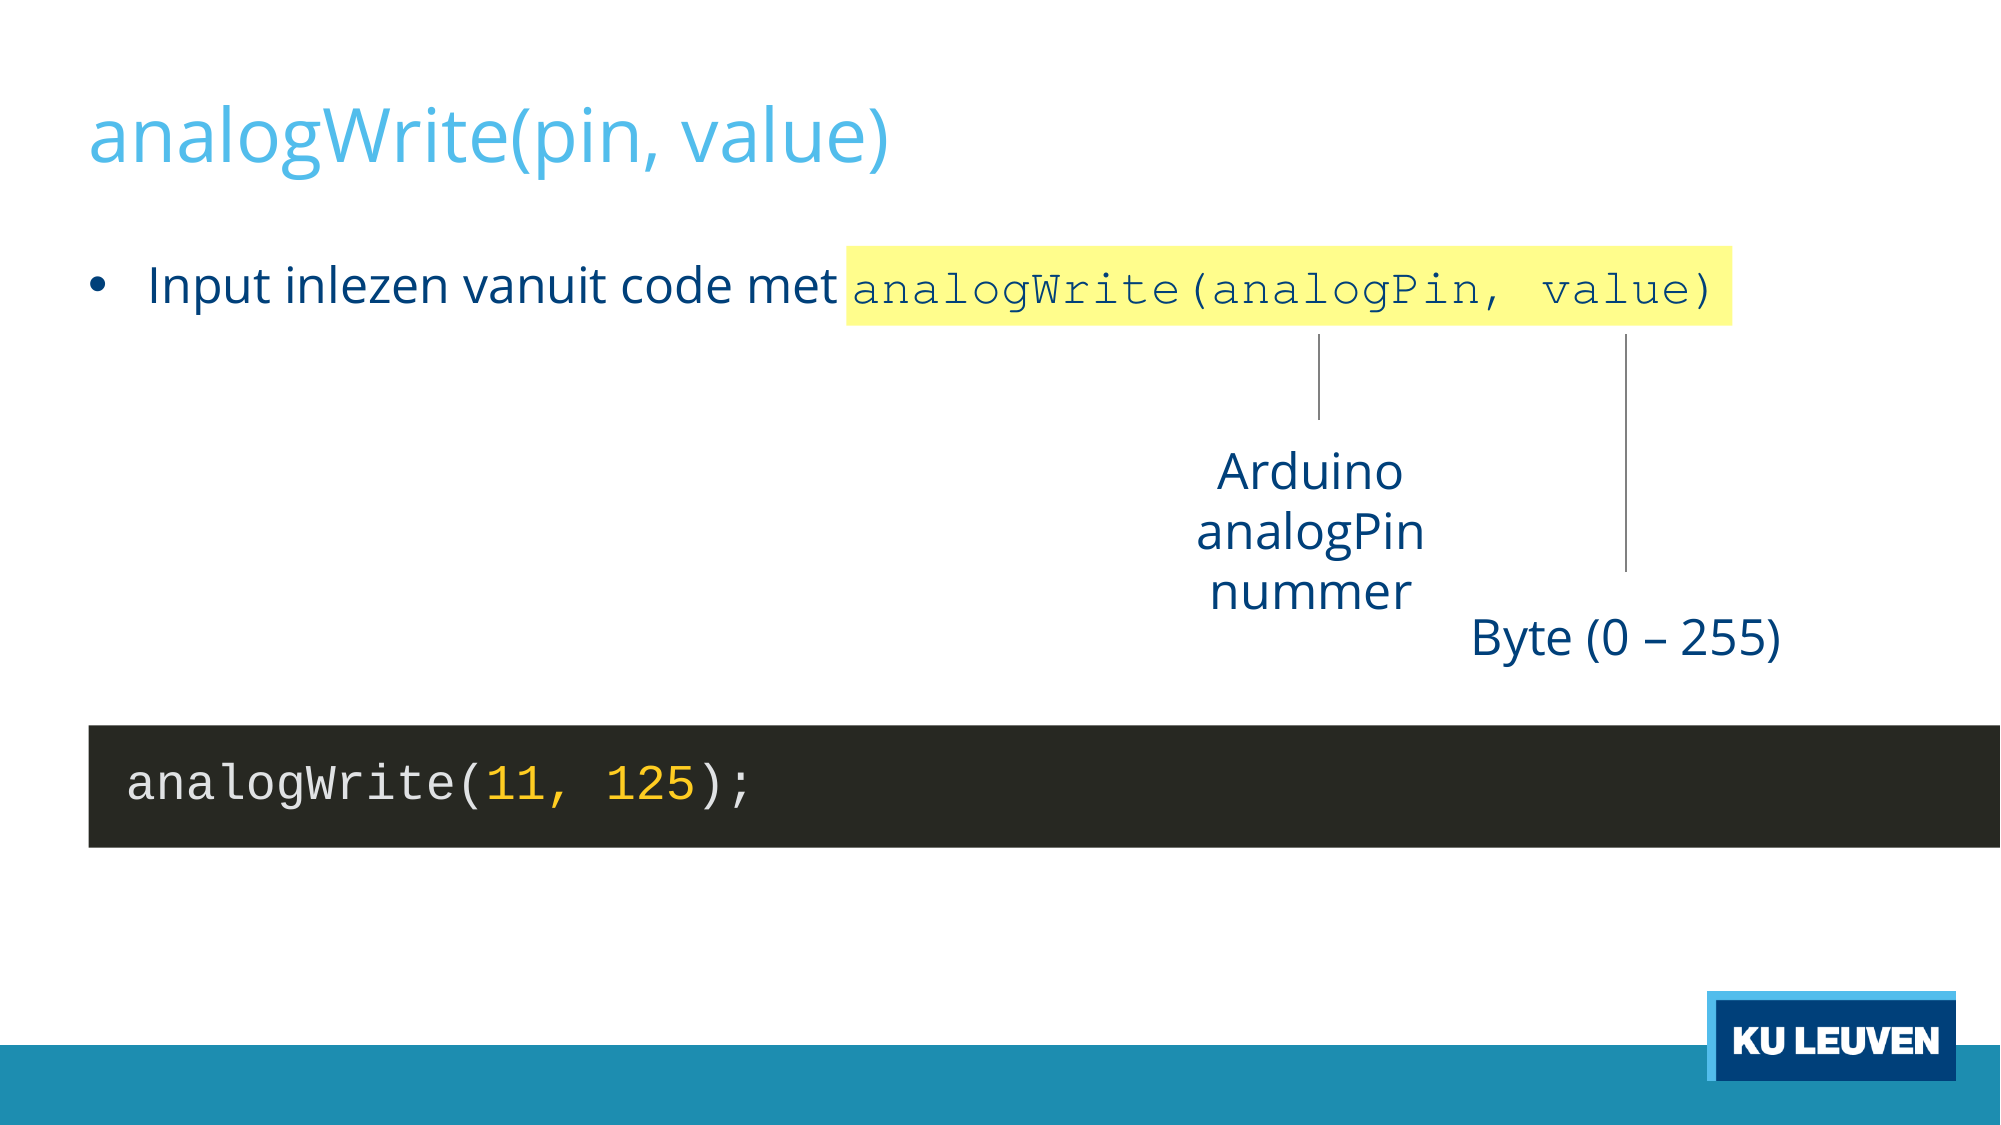

# analogWrite(pin, value)

Input inlezen vanuit code met analogWrite(analogPin, value)
Arduino analogPin nummer
Byte (0 – 255)

analogWrite(11, 125);